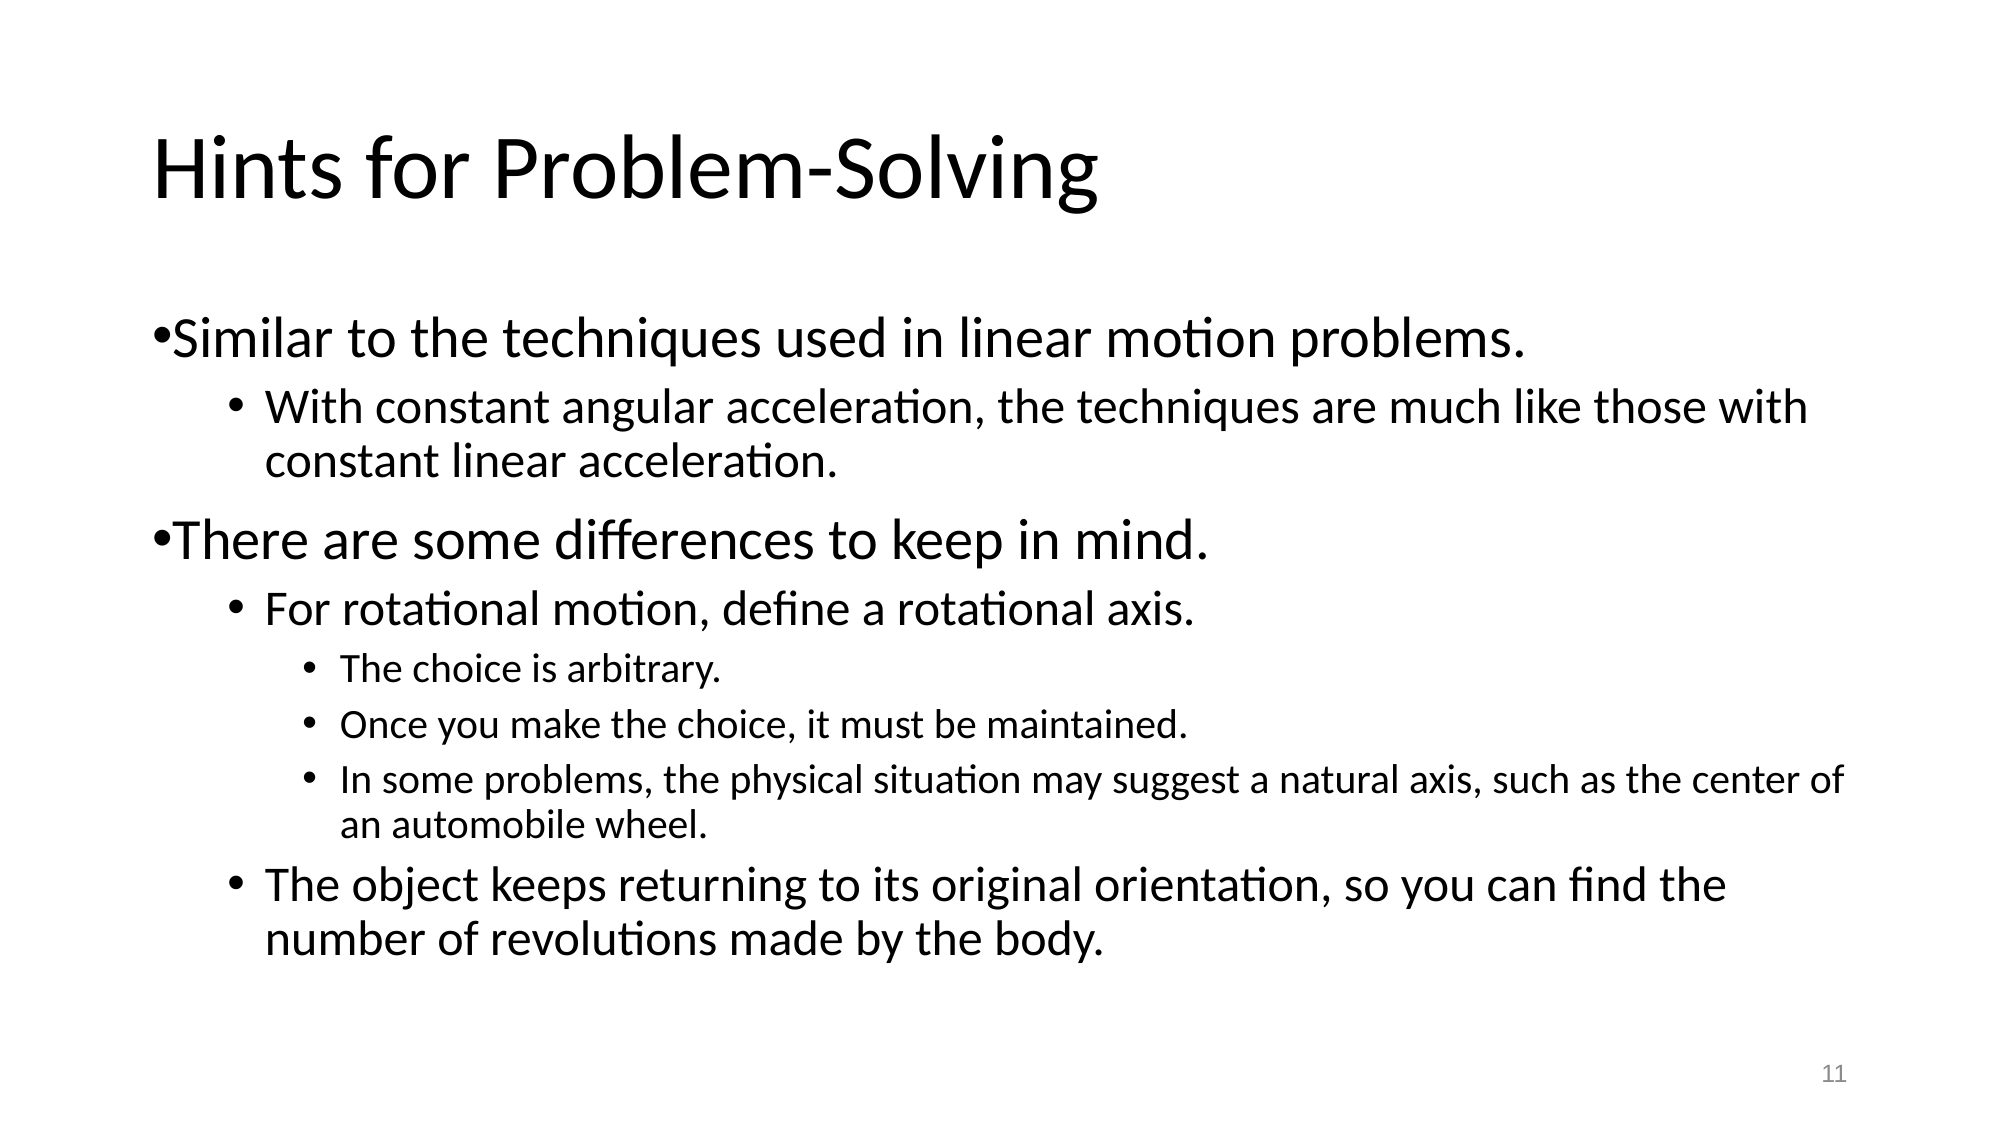

# Hints for Problem-Solving
Similar to the techniques used in linear motion problems.
With constant angular acceleration, the techniques are much like those with constant linear acceleration.
There are some differences to keep in mind.
For rotational motion, define a rotational axis.
The choice is arbitrary.
Once you make the choice, it must be maintained.
In some problems, the physical situation may suggest a natural axis, such as the center of an automobile wheel.
The object keeps returning to its original orientation, so you can find the number of revolutions made by the body.

11